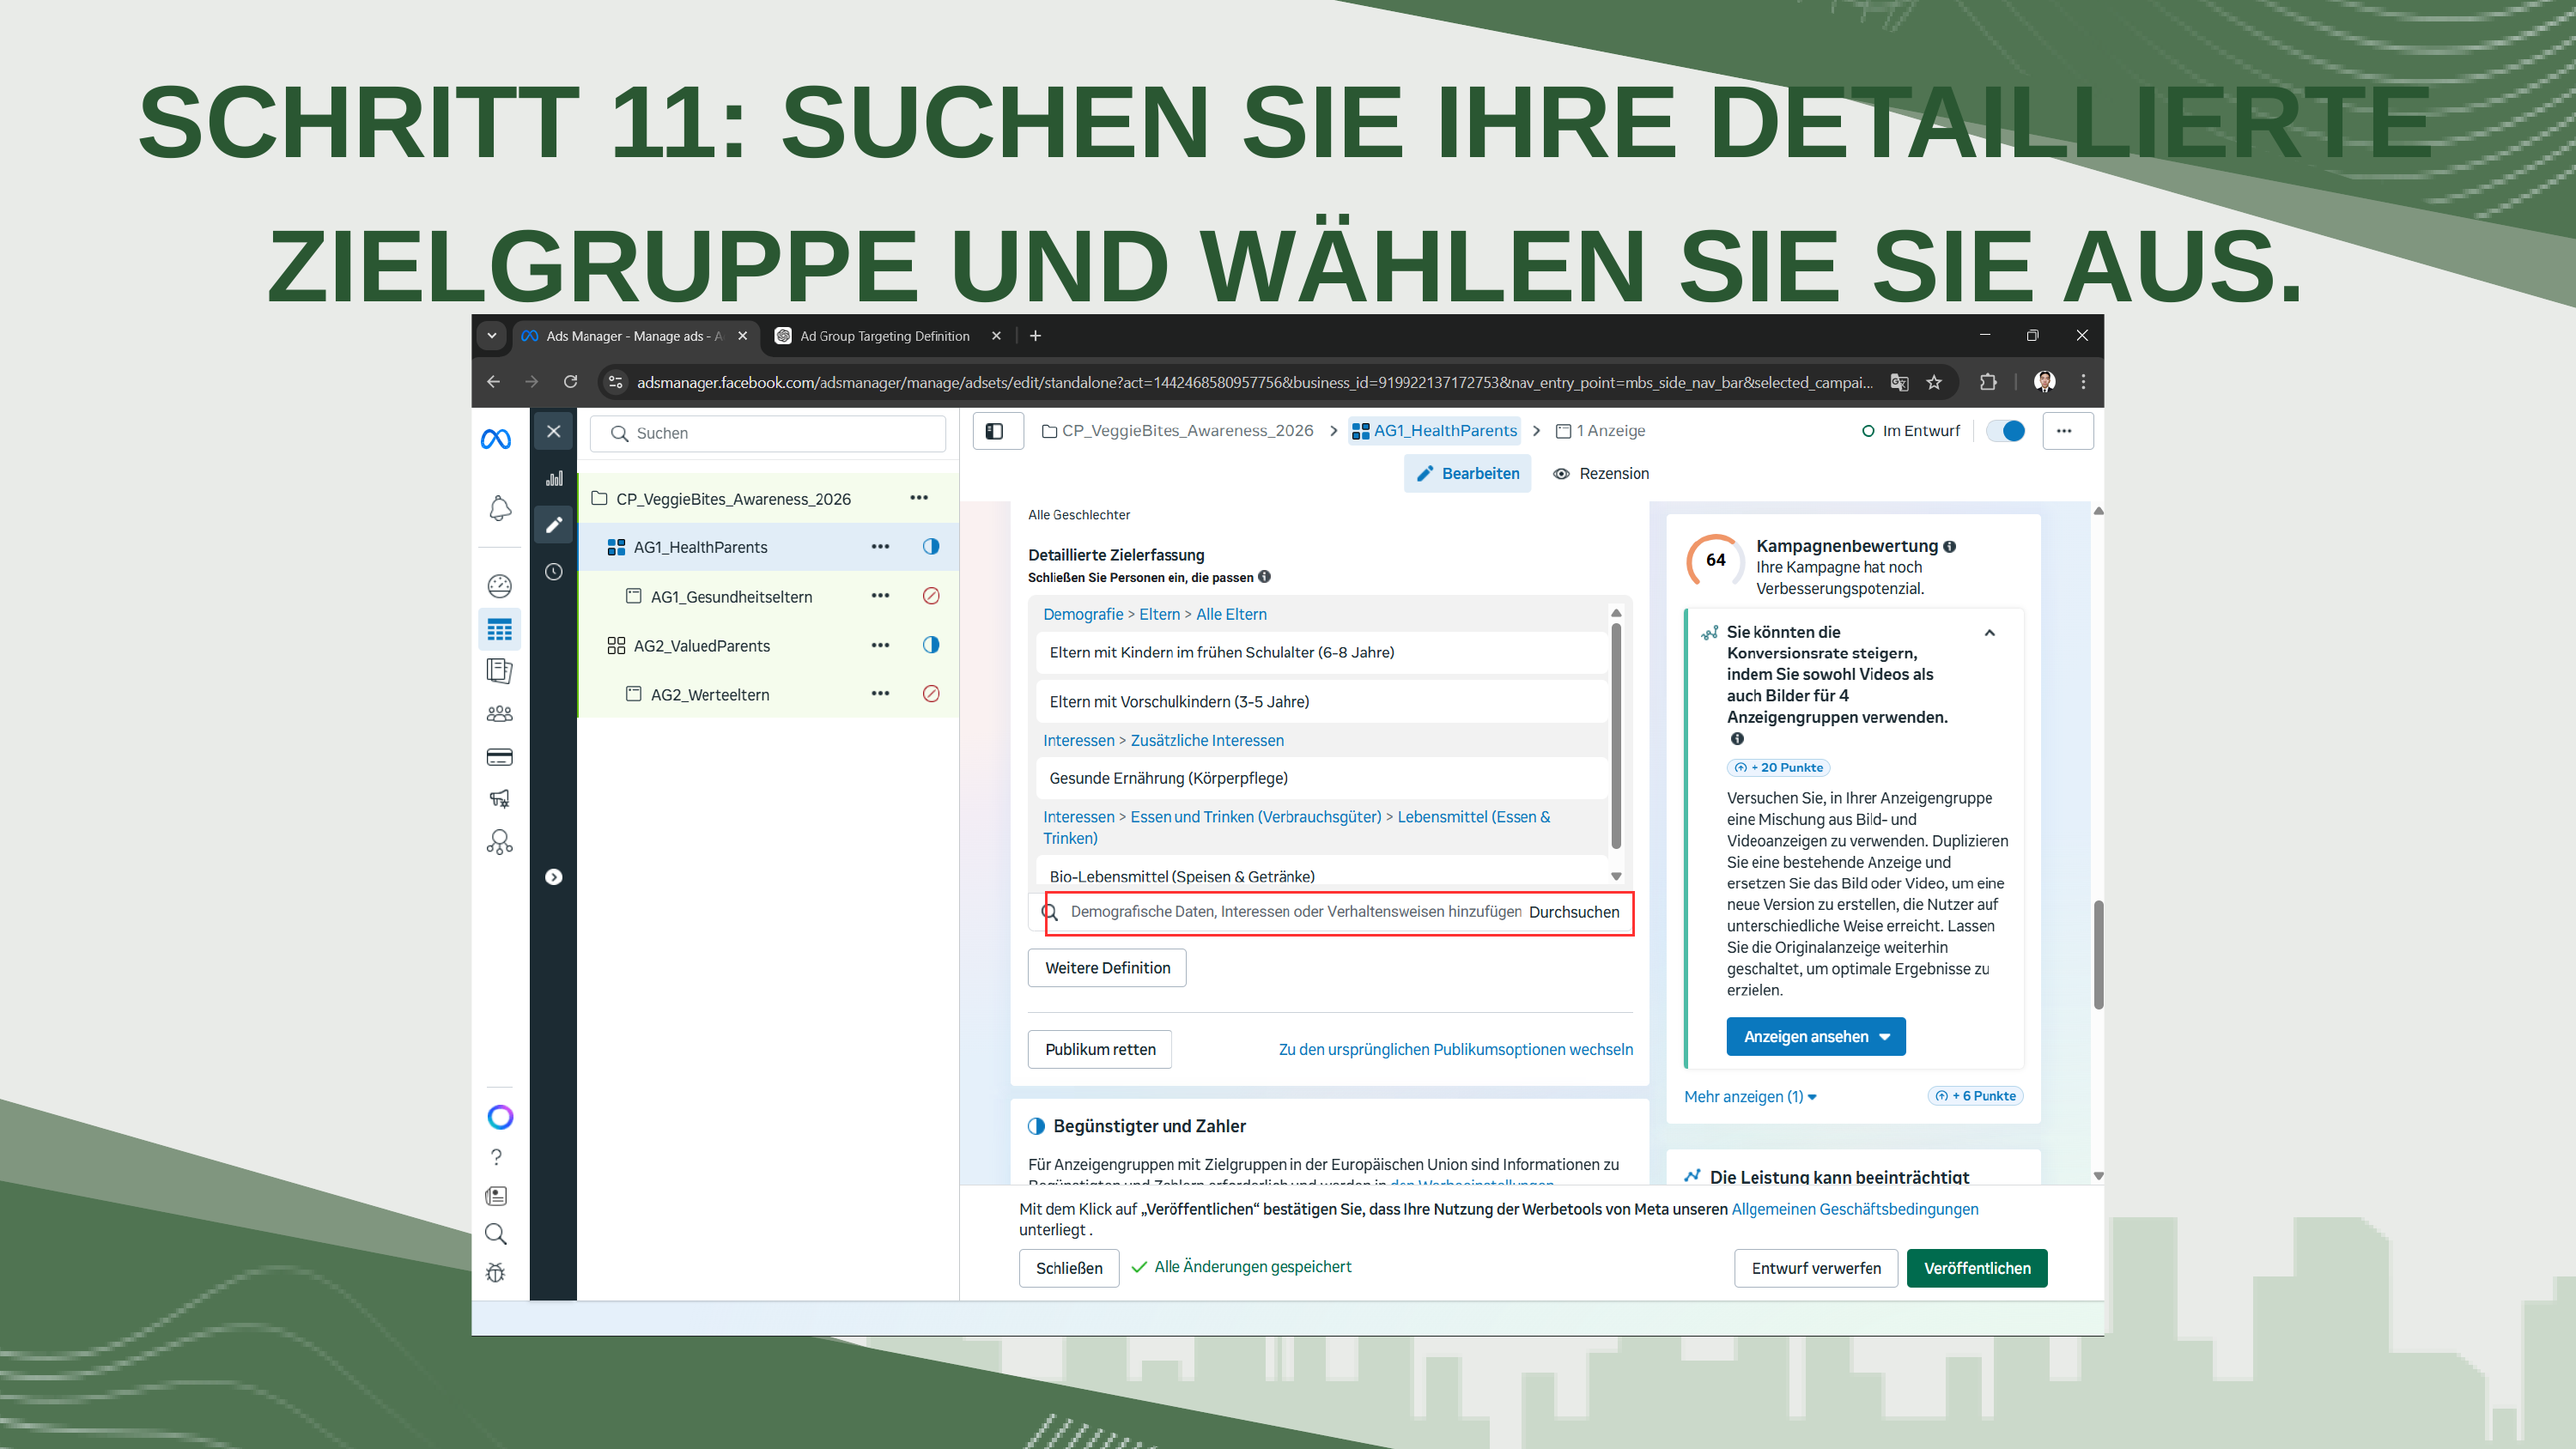

SCHRITT 11: SUCHEN SIE IHRE DETAILLIERTE ZIELGRUPPE UND WÄHLEN SIE SIE AUS.